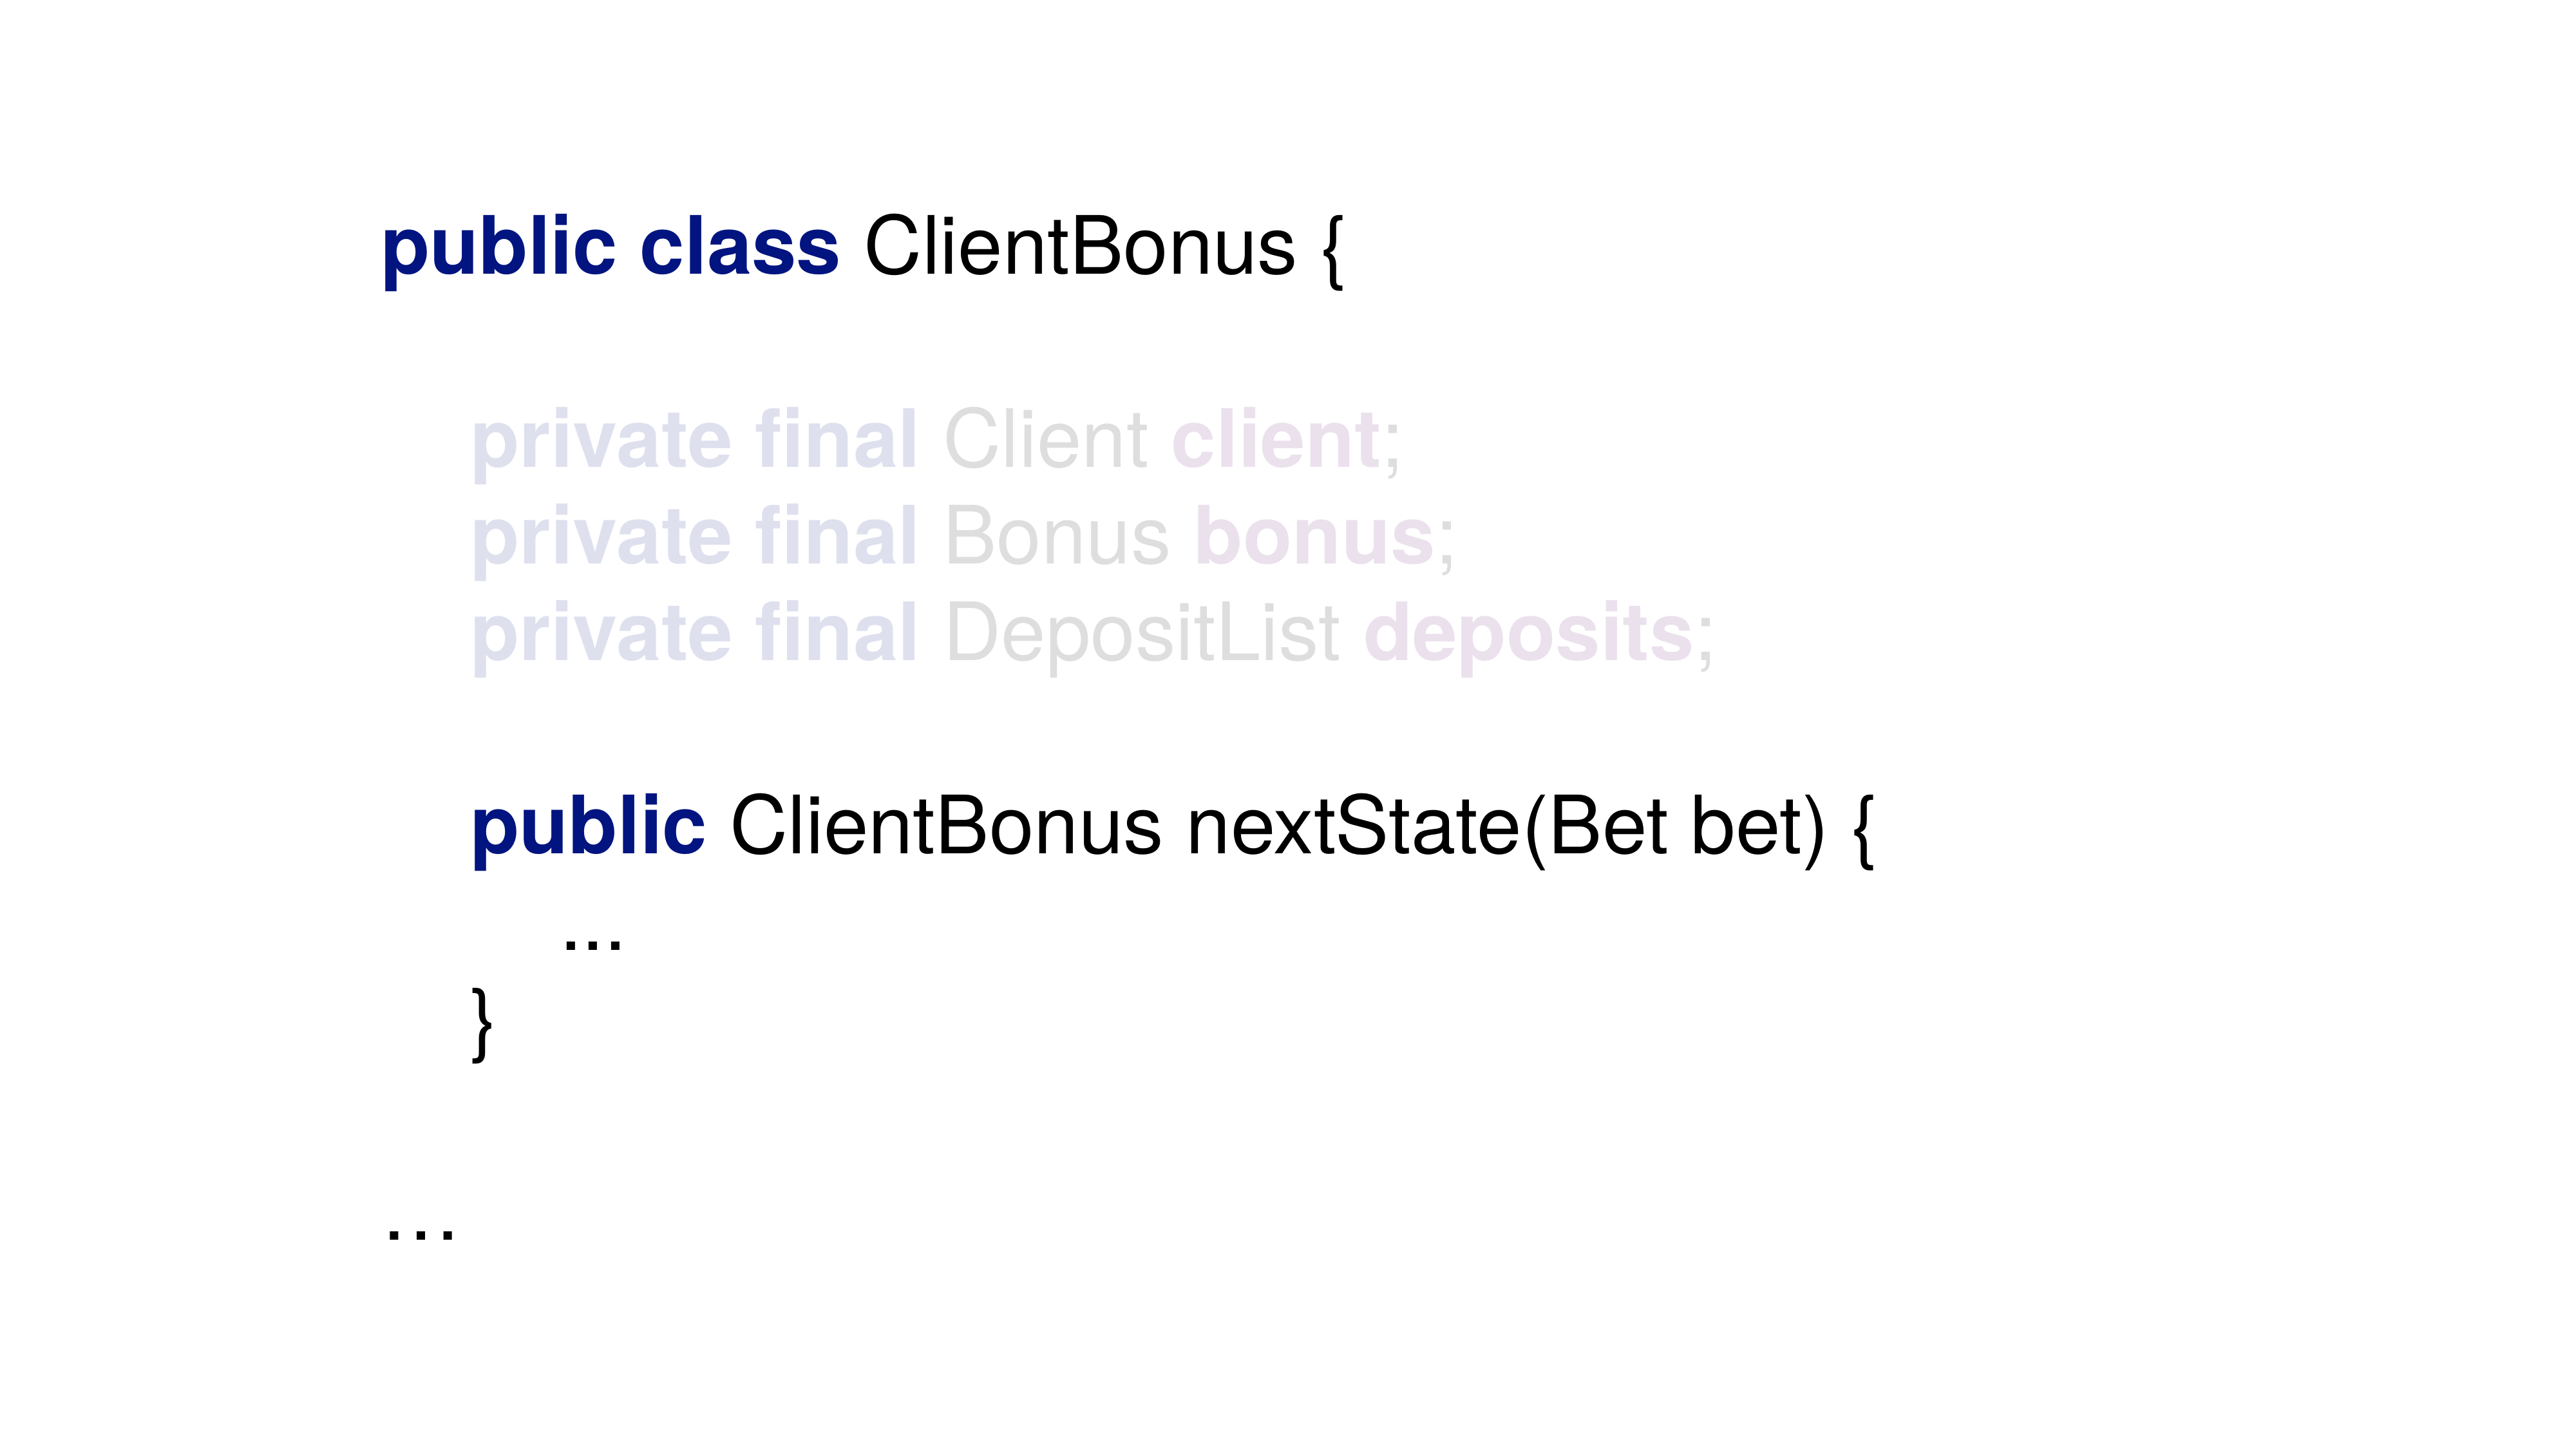

public class ClientBonus {

    private final Client client;
    private final Bonus bonus;
    private final DepositList deposits;

    public ClientBonus nextState(Bet bet) {
        ...
    }

…